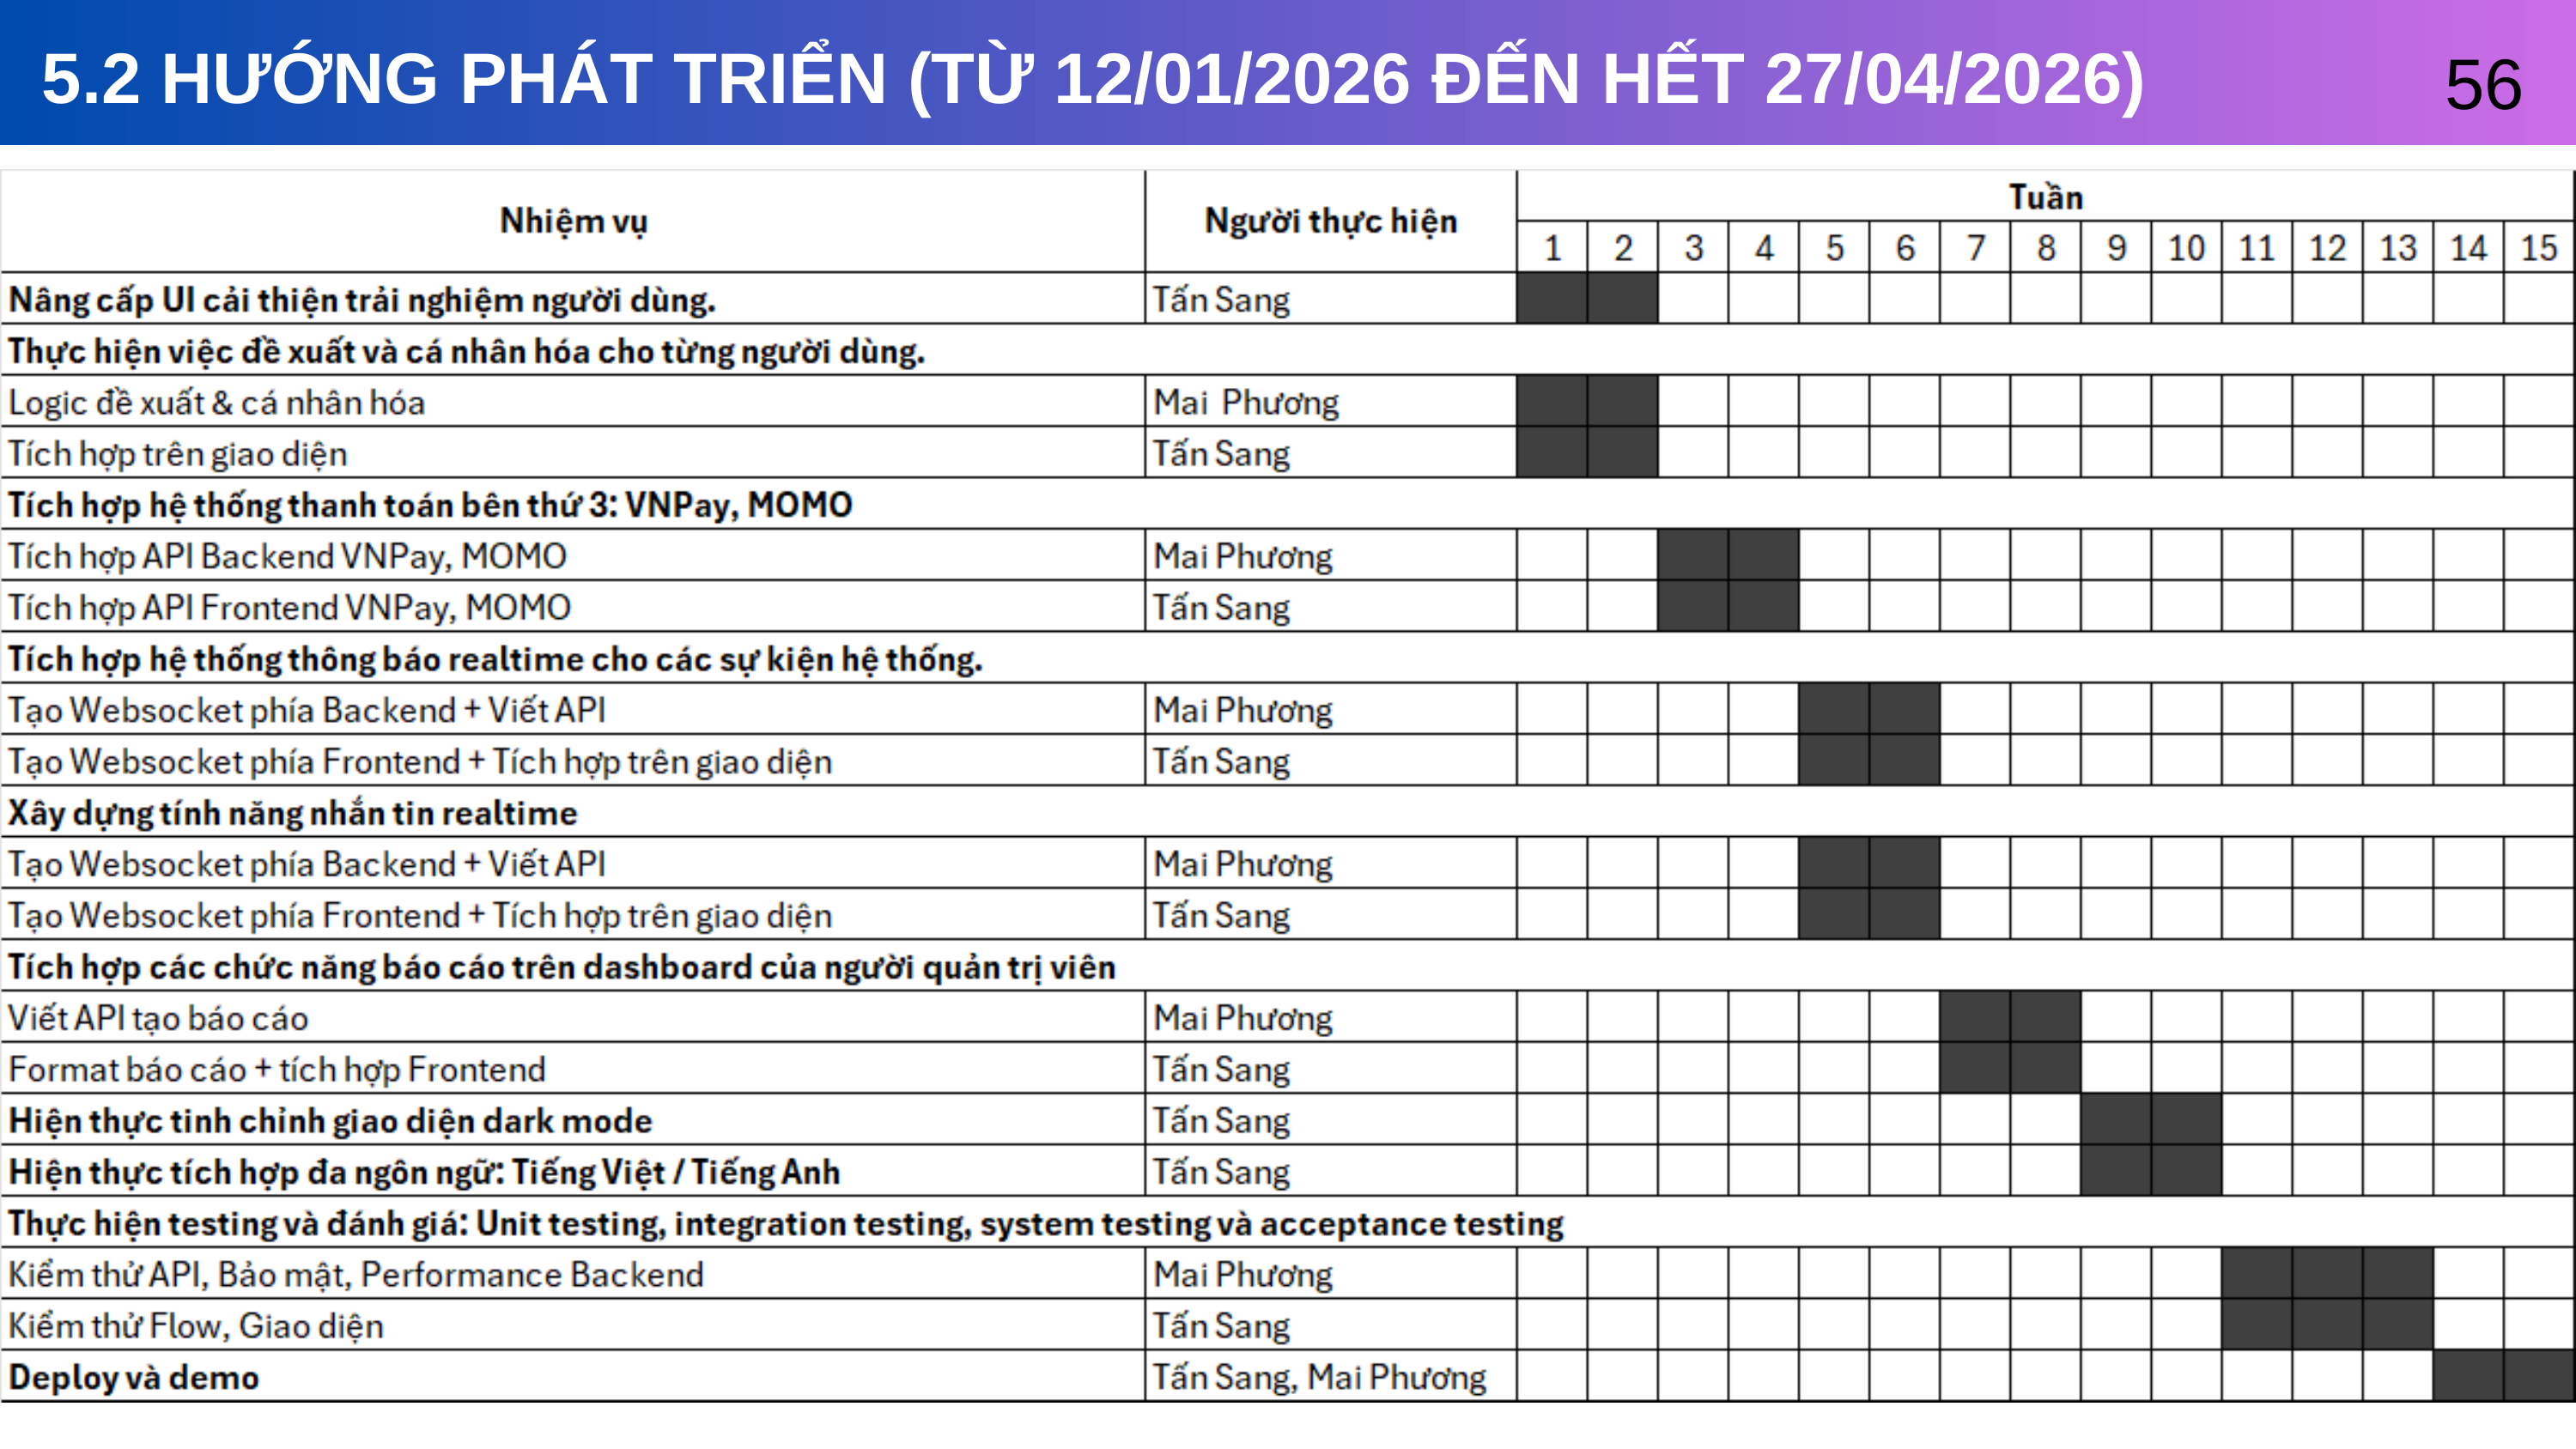

56
5.2 HƯỚNG PHÁT TRIỂN (TỪ 12/01/2026 ĐẾN HẾT 27/04/2026)